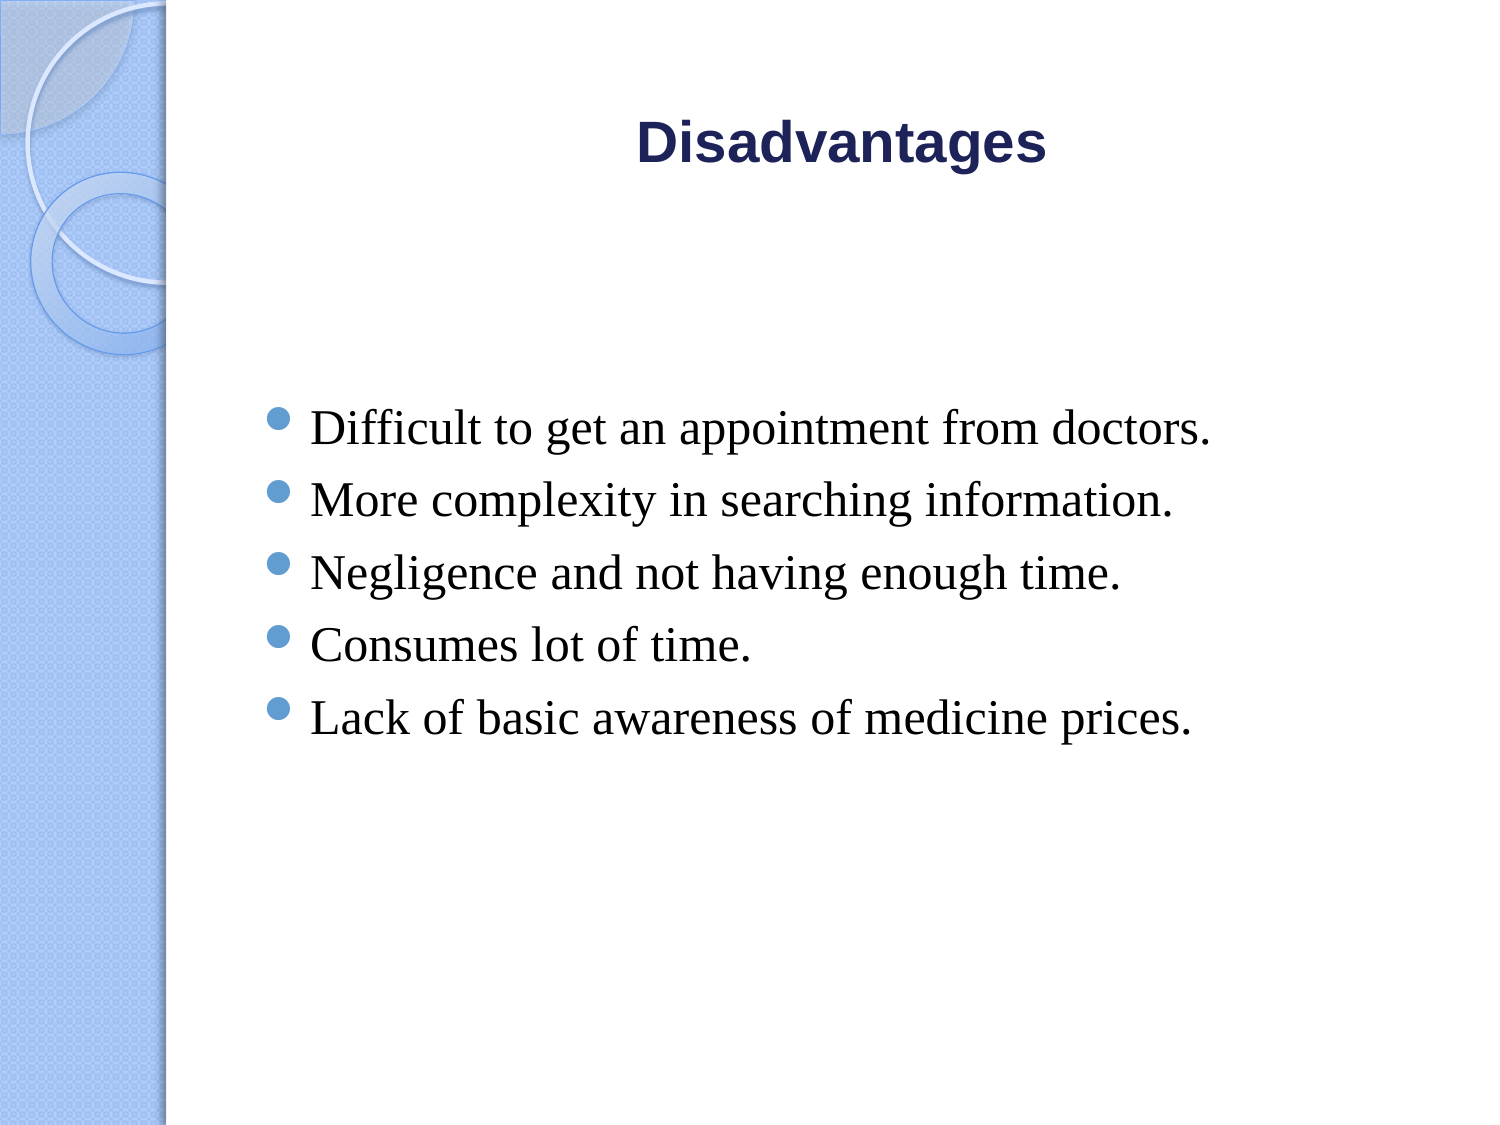

# Disadvantages

Difficult to get an appointment from doctors.
More complexity in searching information.
Negligence and not having enough time.
Consumes lot of time.
Lack of basic awareness of medicine prices.